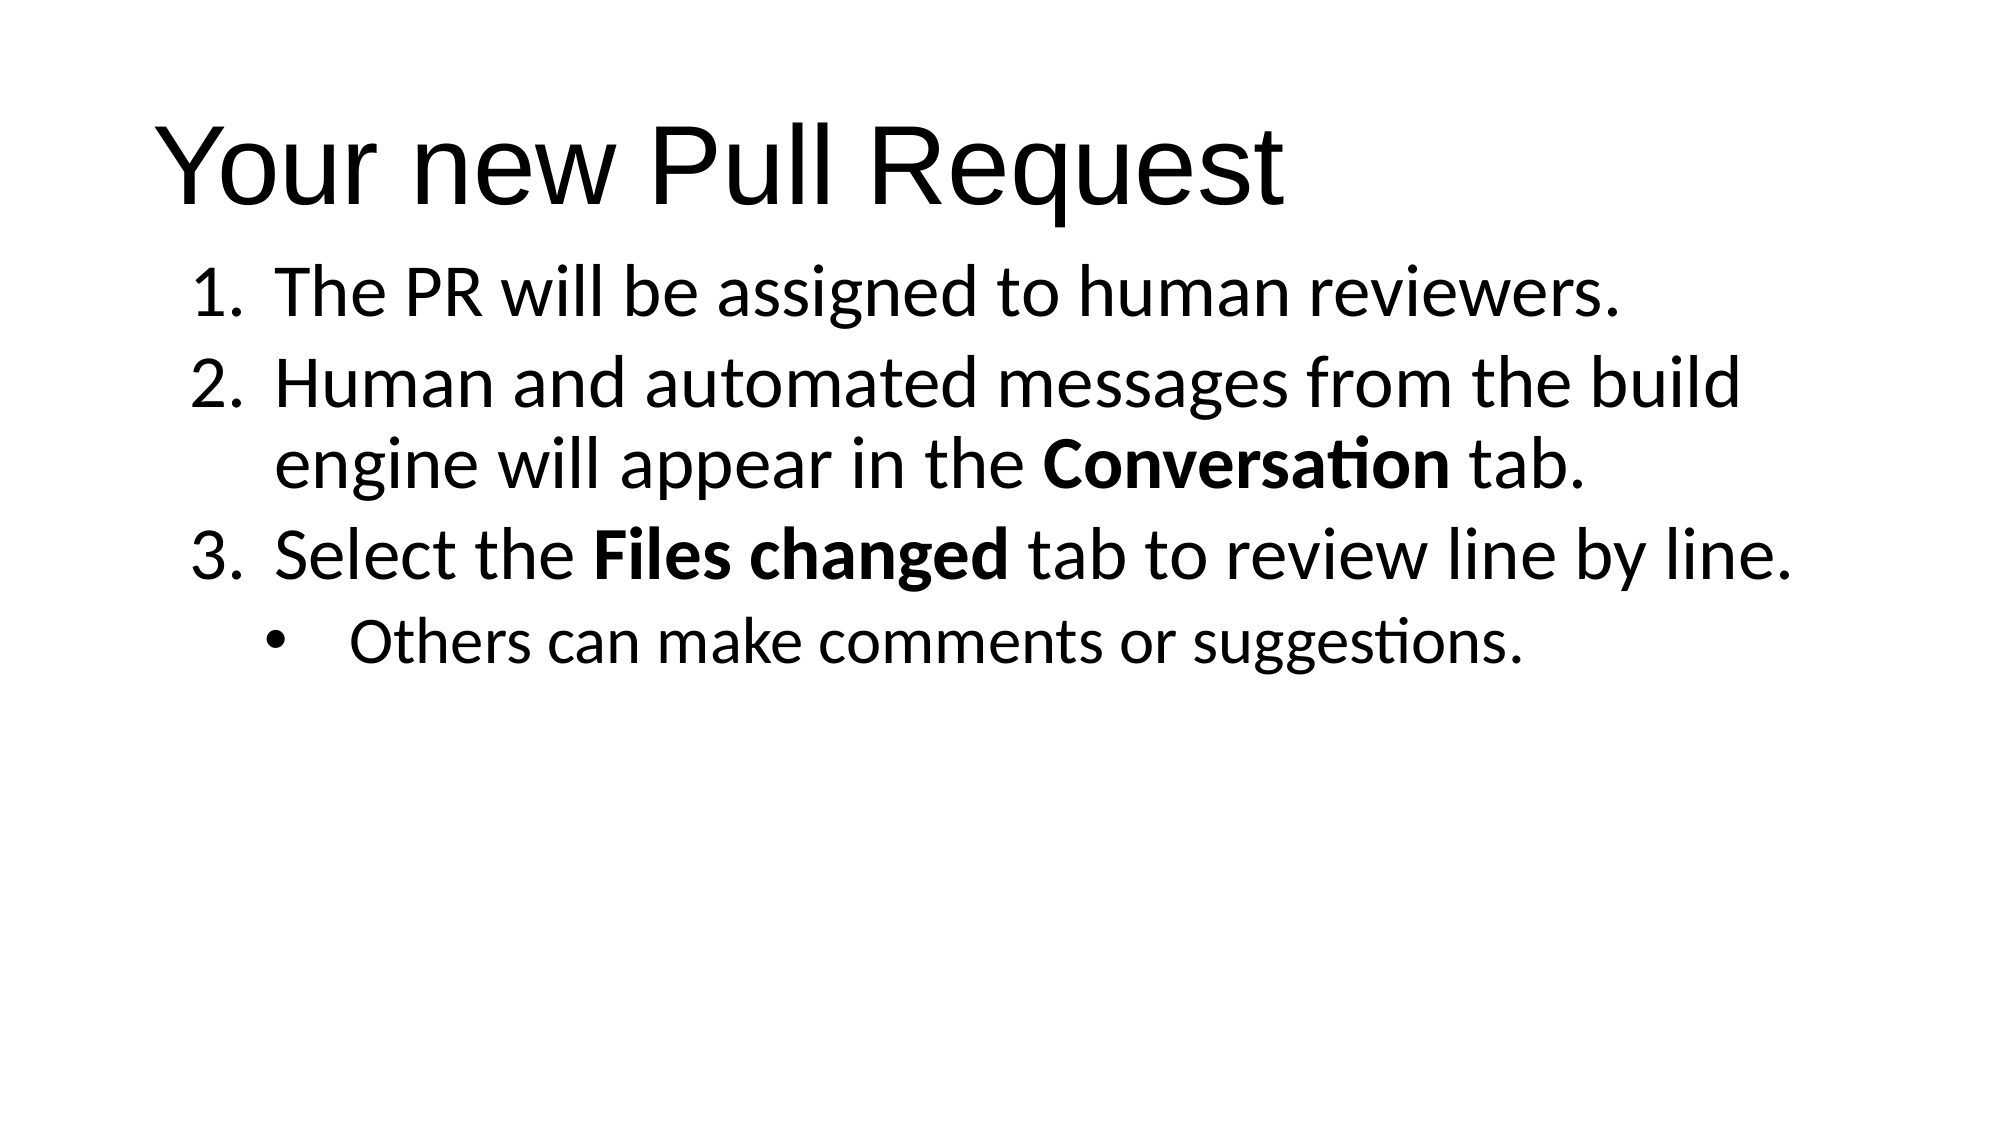

# Your new Pull Request
The PR will be assigned to human reviewers.
Human and automated messages from the build engine will appear in the Conversation tab.
Select the Files changed tab to review line by line.
Others can make comments or suggestions.